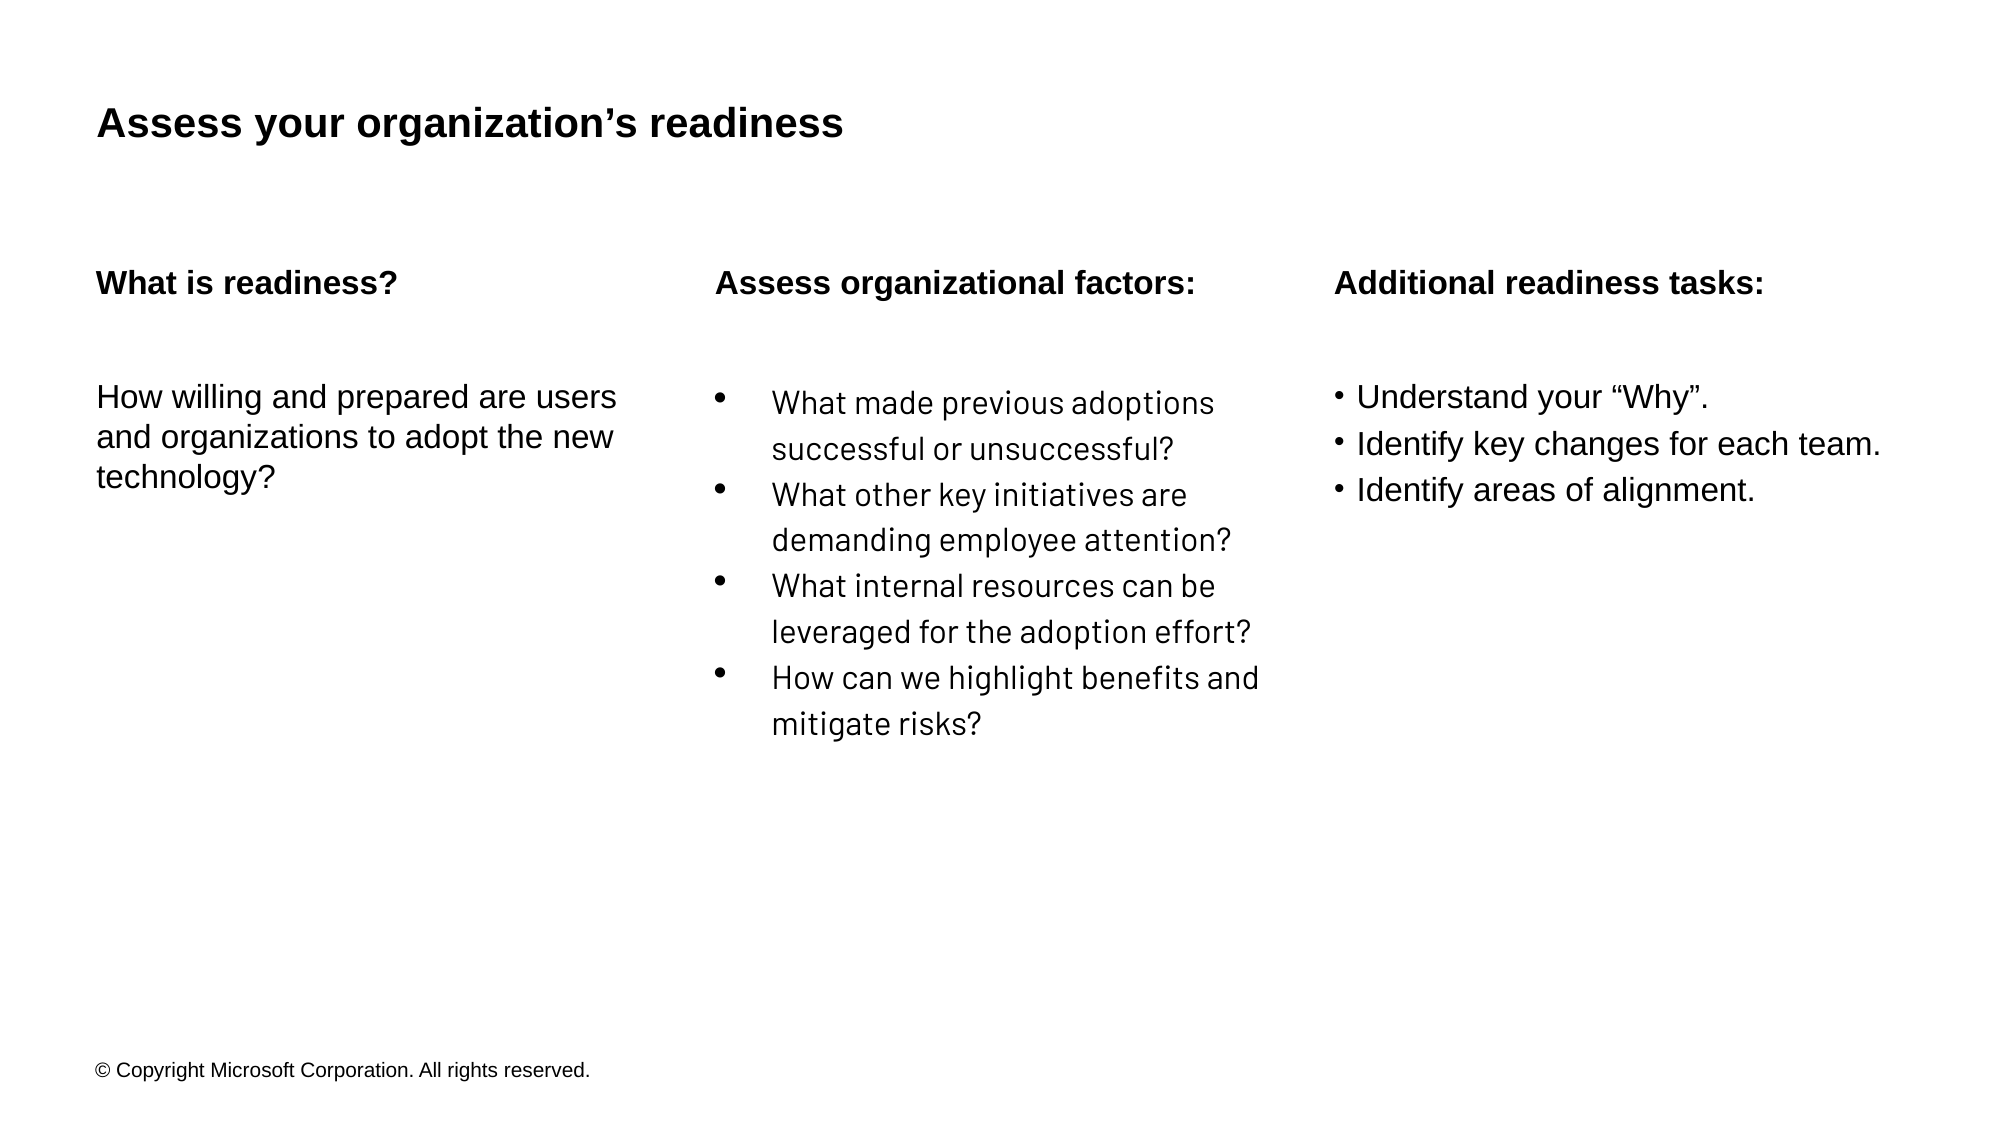

# Assess your organization’s readiness
What is readiness?
Assess organizational factors:
Additional readiness tasks:
How willing and prepared are users and organizations to adopt the new technology?
What made previous adoptions successful or unsuccessful?
What other key initiatives are demanding employee attention?
What internal resources can be leveraged for the adoption effort?
How can we highlight benefits and mitigate risks?
Understand your “Why”.
Identify key changes for each team.
Identify areas of alignment.

© Copyright Microsoft Corporation. All rights reserved.